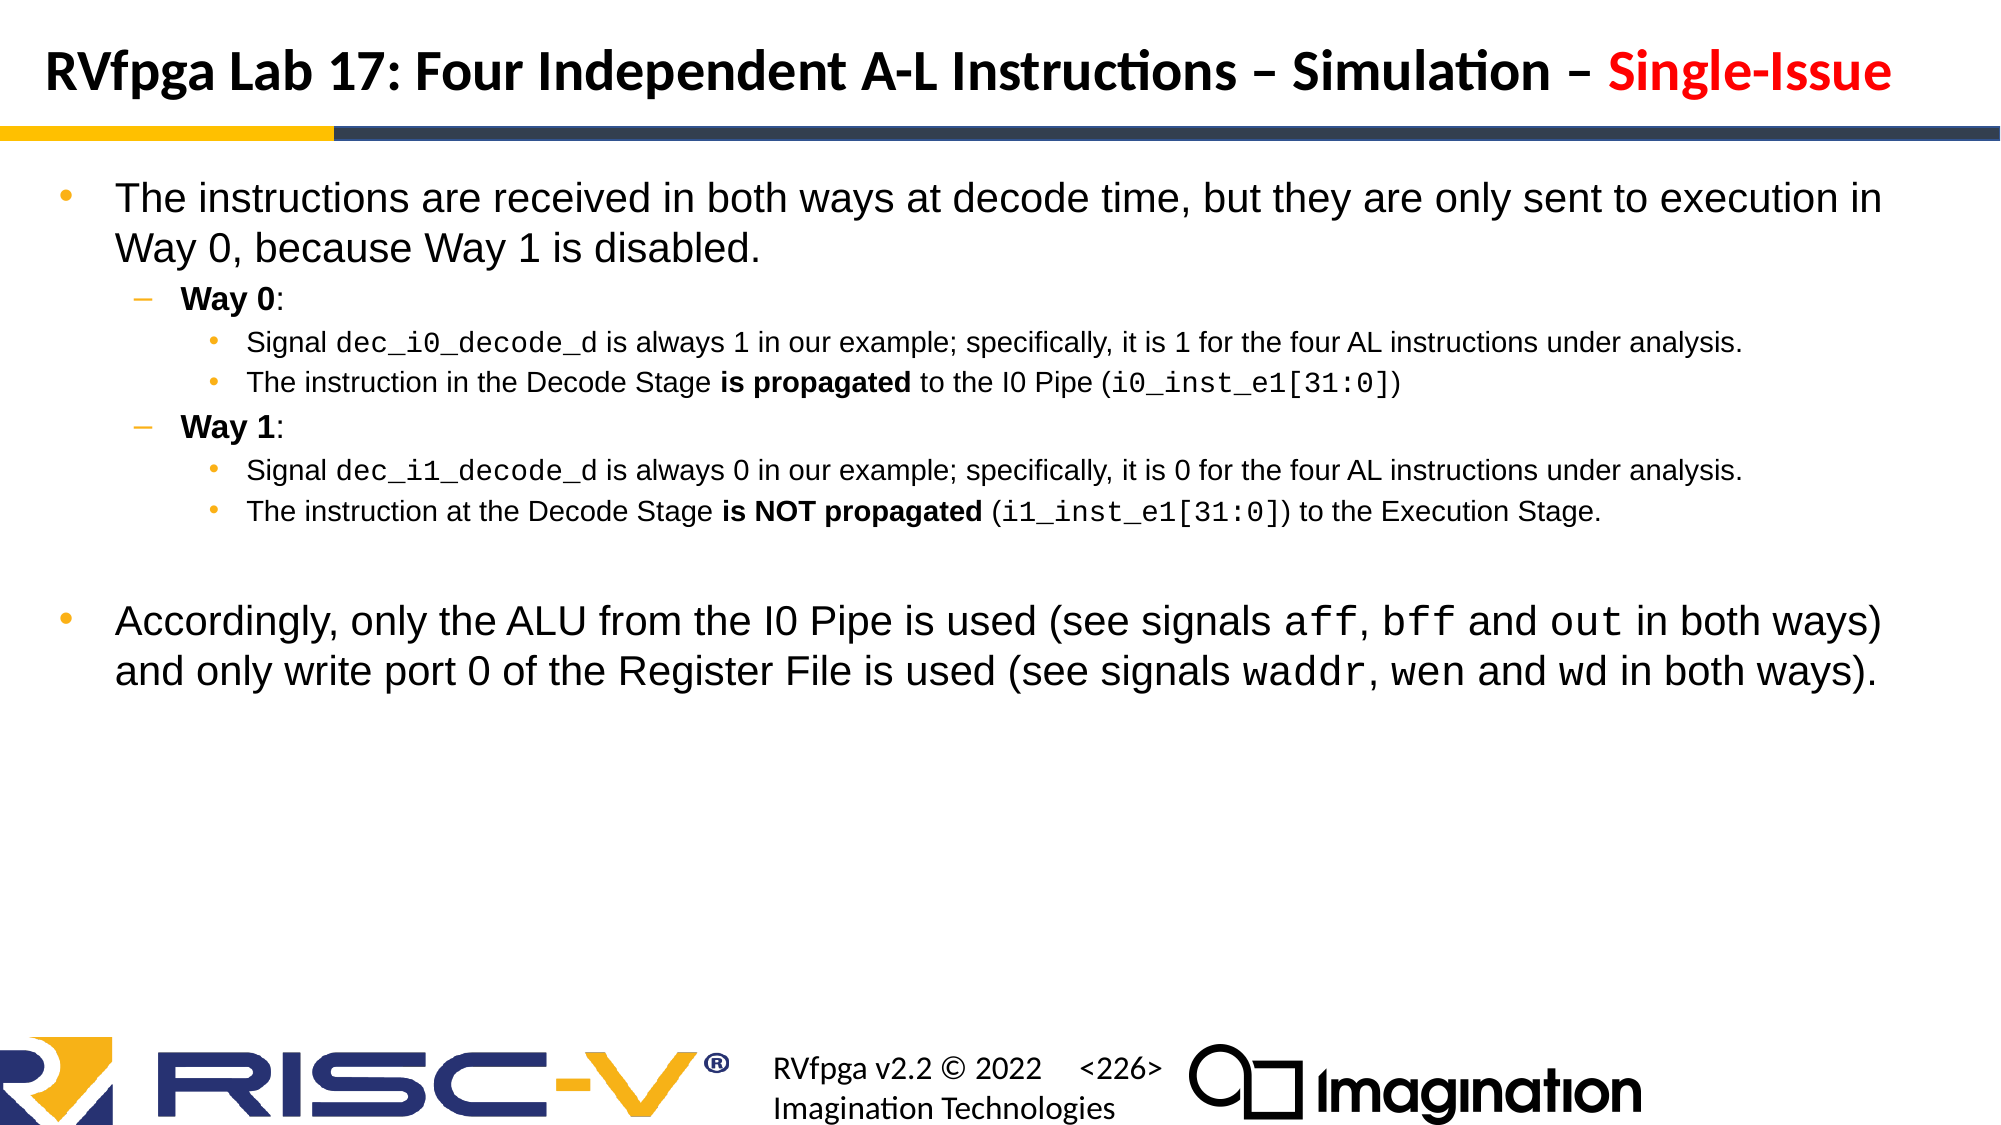

# RVfpga Lab 17: Four Independent A-L Instructions – Simulation – Single-Issue
The instructions are received in both ways at decode time, but they are only sent to execution in Way 0, because Way 1 is disabled.
Way 0:
Signal dec_i0_decode_d is always 1 in our example; specifically, it is 1 for the four AL instructions under analysis.
The instruction in the Decode Stage is propagated to the I0 Pipe (i0_inst_e1[31:0])
Way 1:
Signal dec_i1_decode_d is always 0 in our example; specifically, it is 0 for the four AL instructions under analysis.
The instruction at the Decode Stage is NOT propagated (i1_inst_e1[31:0]) to the Execution Stage.

Accordingly, only the ALU from the I0 Pipe is used (see signals aff, bff and out in both ways) and only write port 0 of the Register File is used (see signals waddr, wen and wd in both ways).